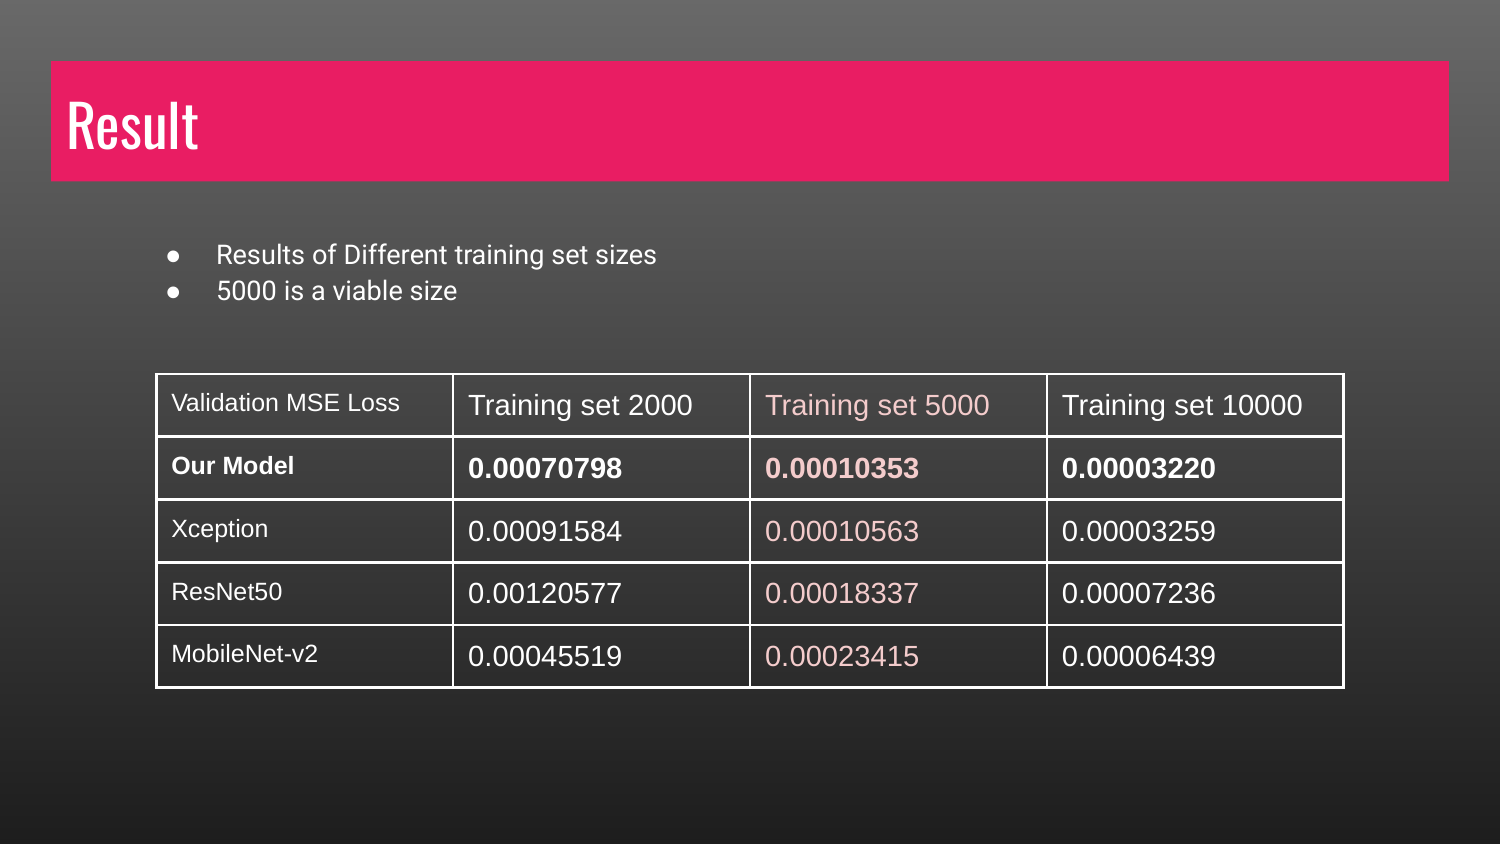

# Result
Results of Different training set sizes
5000 is a viable size
| Validation MSE Loss | Training set 2000 | Training set 5000 | Training set 10000 |
| --- | --- | --- | --- |
| Our Model | 0.00070798 | 0.00010353 | 0.00003220 |
| Xception | 0.00091584 | 0.00010563 | 0.00003259 |
| ResNet50 | 0.00120577 | 0.00018337 | 0.00007236 |
| MobileNet-v2 | 0.00045519 | 0.00023415 | 0.00006439 |